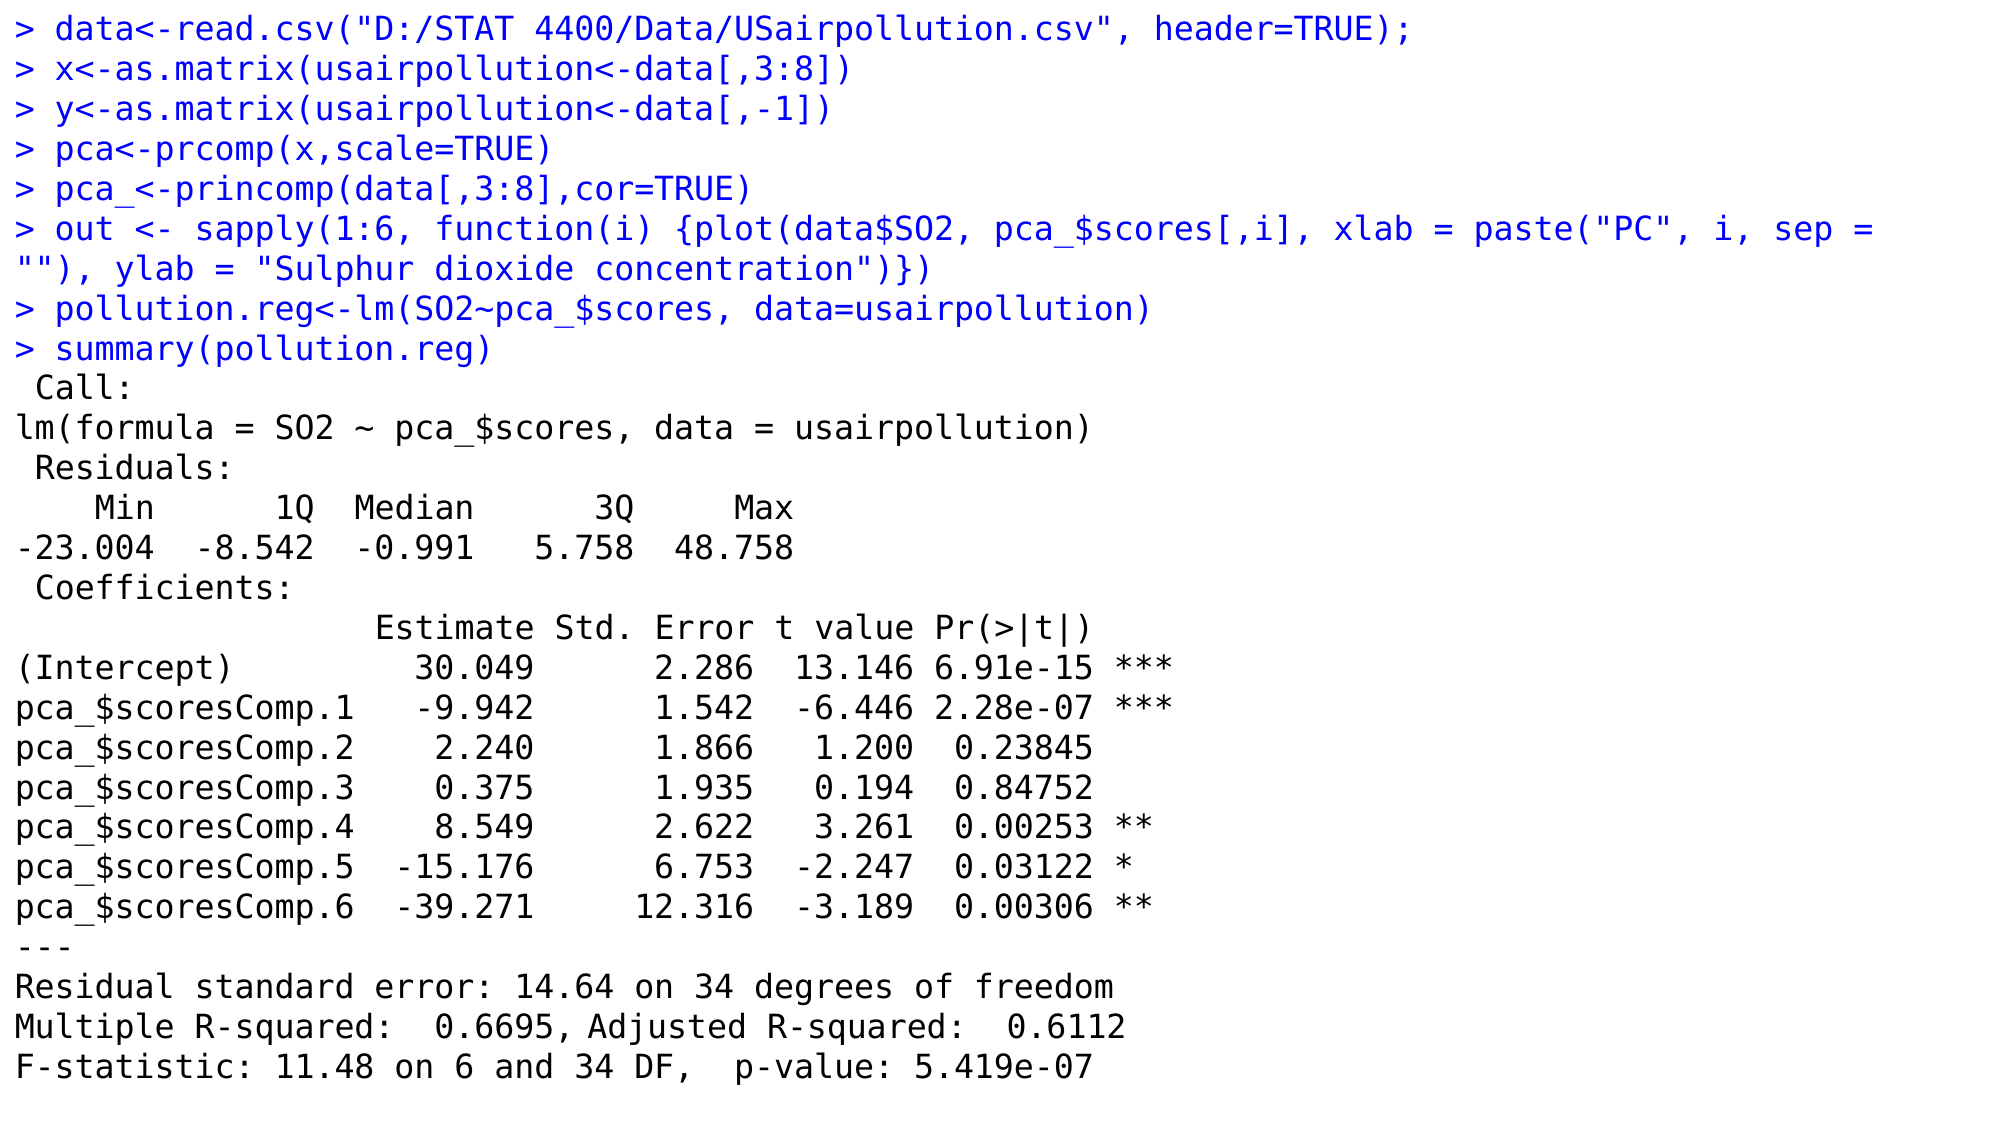

> data<-read.csv("D:/STAT 4400/Data/USairpollution.csv", header=TRUE);
> x<-as.matrix(usairpollution<-data[,3:8])
> y<-as.matrix(usairpollution<-data[,-1])
> pca<-prcomp(x,scale=TRUE)
> pca_<-princomp(data[,3:8],cor=TRUE)
> out <- sapply(1:6, function(i) {plot(data$SO2, pca_$scores[,i], xlab = paste("PC", i, sep = ""), ylab = "Sulphur dioxide concentration")})
> pollution.reg<-lm(SO2~pca_$scores, data=usairpollution)
> summary(pollution.reg)
 Call:
lm(formula = SO2 ~ pca_$scores, data = usairpollution)
 Residuals:
    Min      1Q  Median      3Q     Max
-23.004  -8.542  -0.991   5.758  48.758
 Coefficients:
                  Estimate Std. Error t value Pr(>|t|)
(Intercept)         30.049      2.286  13.146 6.91e-15 ***
pca_$scoresComp.1   -9.942      1.542  -6.446 2.28e-07 ***
pca_$scoresComp.2    2.240      1.866   1.200  0.23845
pca_$scoresComp.3    0.375      1.935   0.194  0.84752
pca_$scoresComp.4    8.549      2.622   3.261  0.00253 **
pca_$scoresComp.5  -15.176      6.753  -2.247  0.03122 *
pca_$scoresComp.6  -39.271     12.316  -3.189  0.00306 **
---
Residual standard error: 14.64 on 34 degrees of freedom
Multiple R-squared:  0.6695,	Adjusted R-squared:  0.6112
F-statistic: 11.48 on 6 and 34 DF,  p-value: 5.419e-07